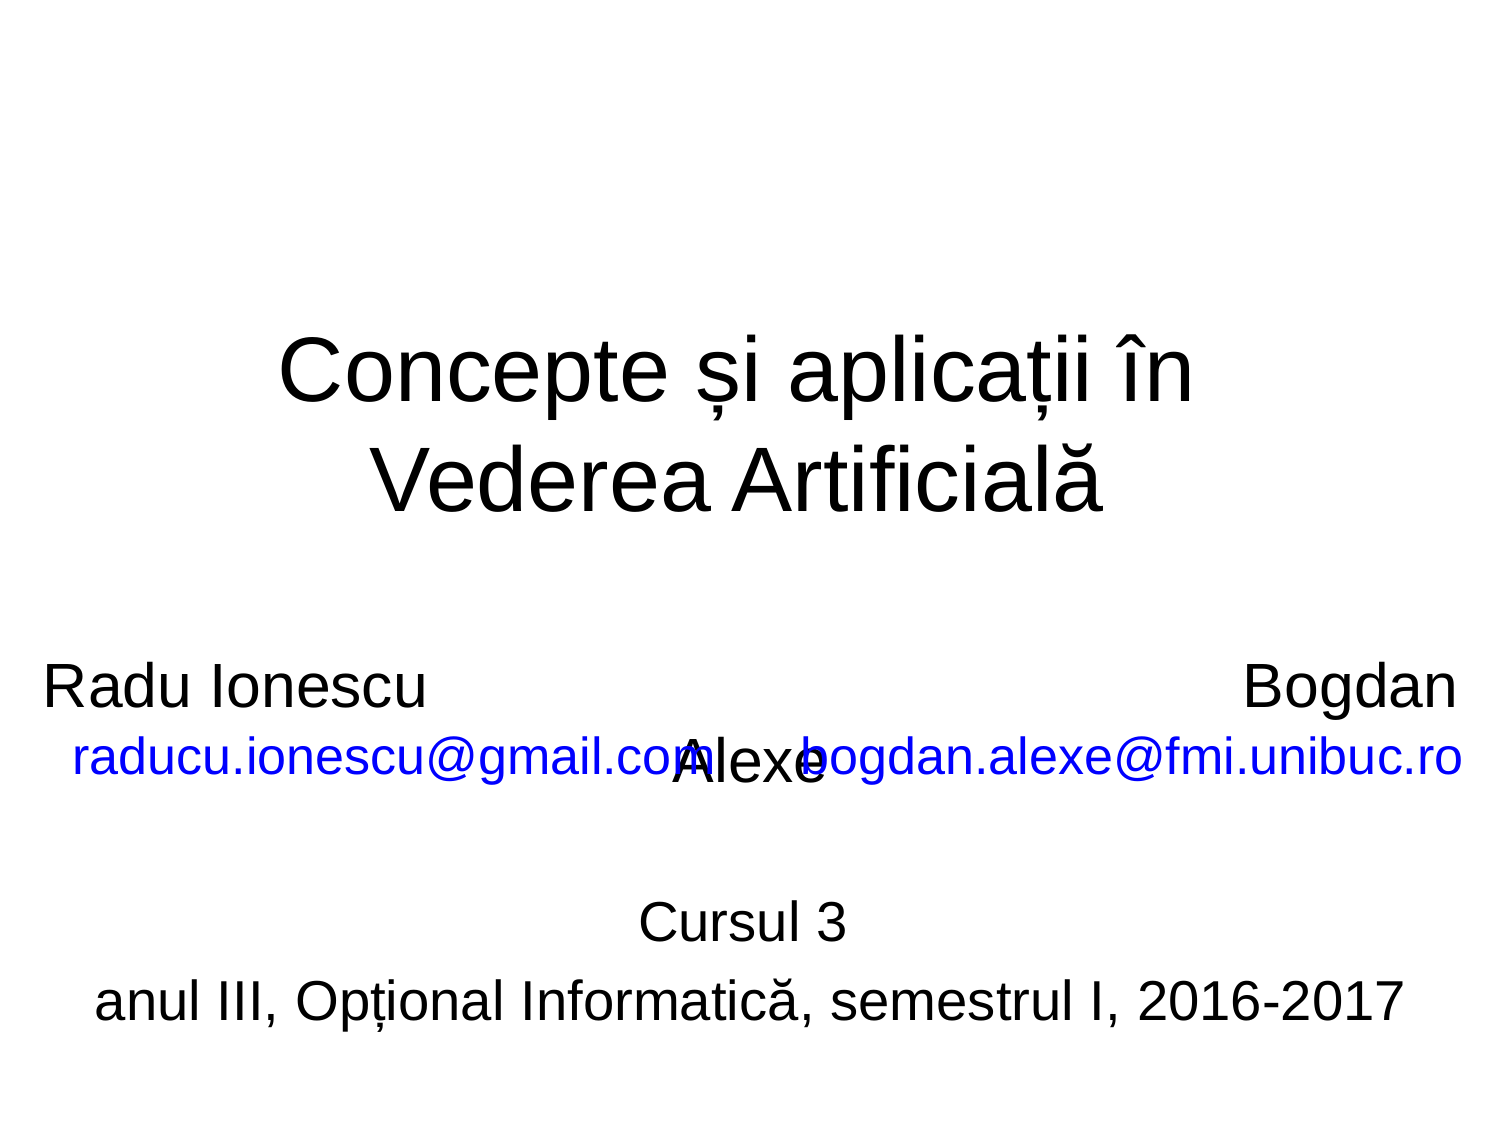

# Concepte și aplicații în Vederea Artificială
Radu Ionescu						Bogdan Alexe

Cursul 3
anul III, Opțional Informatică, semestrul I, 2016-2017

raducu.ionescu@gmail.com
bogdan.alexe@fmi.unibuc.ro